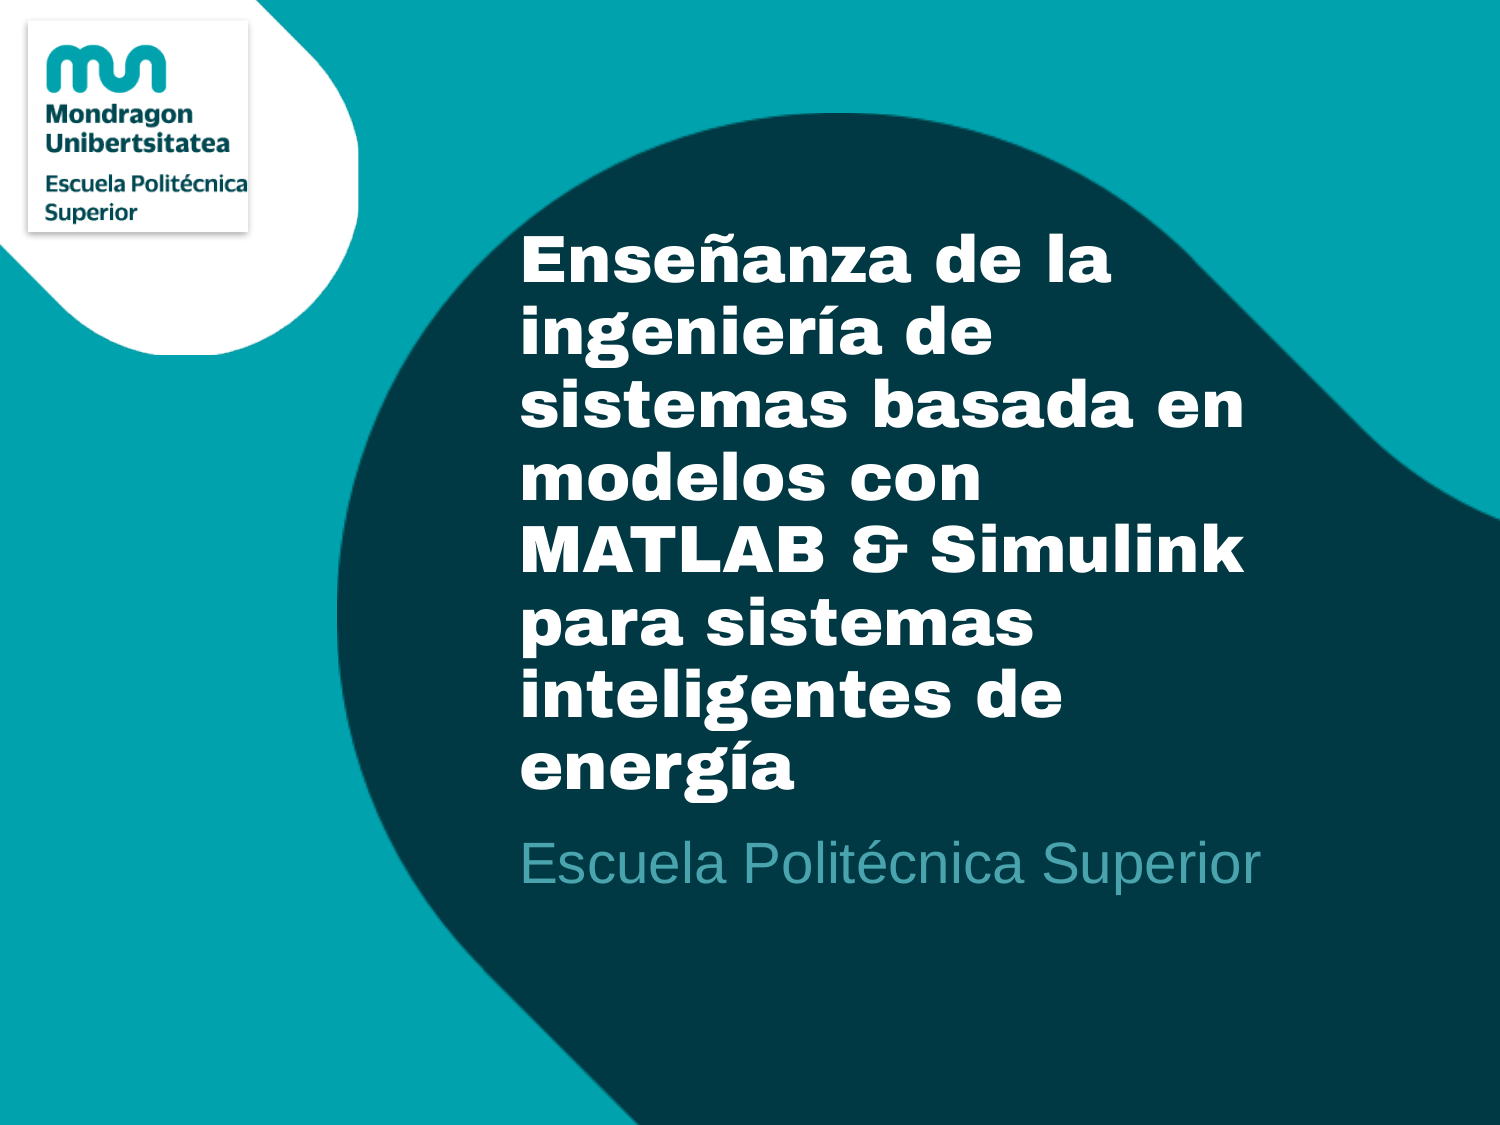

# Enseñanza de la ingeniería de sistemas basada en modelos con MATLAB & Simulink para sistemas inteligentes de energía

Escuela Politécnica Superior